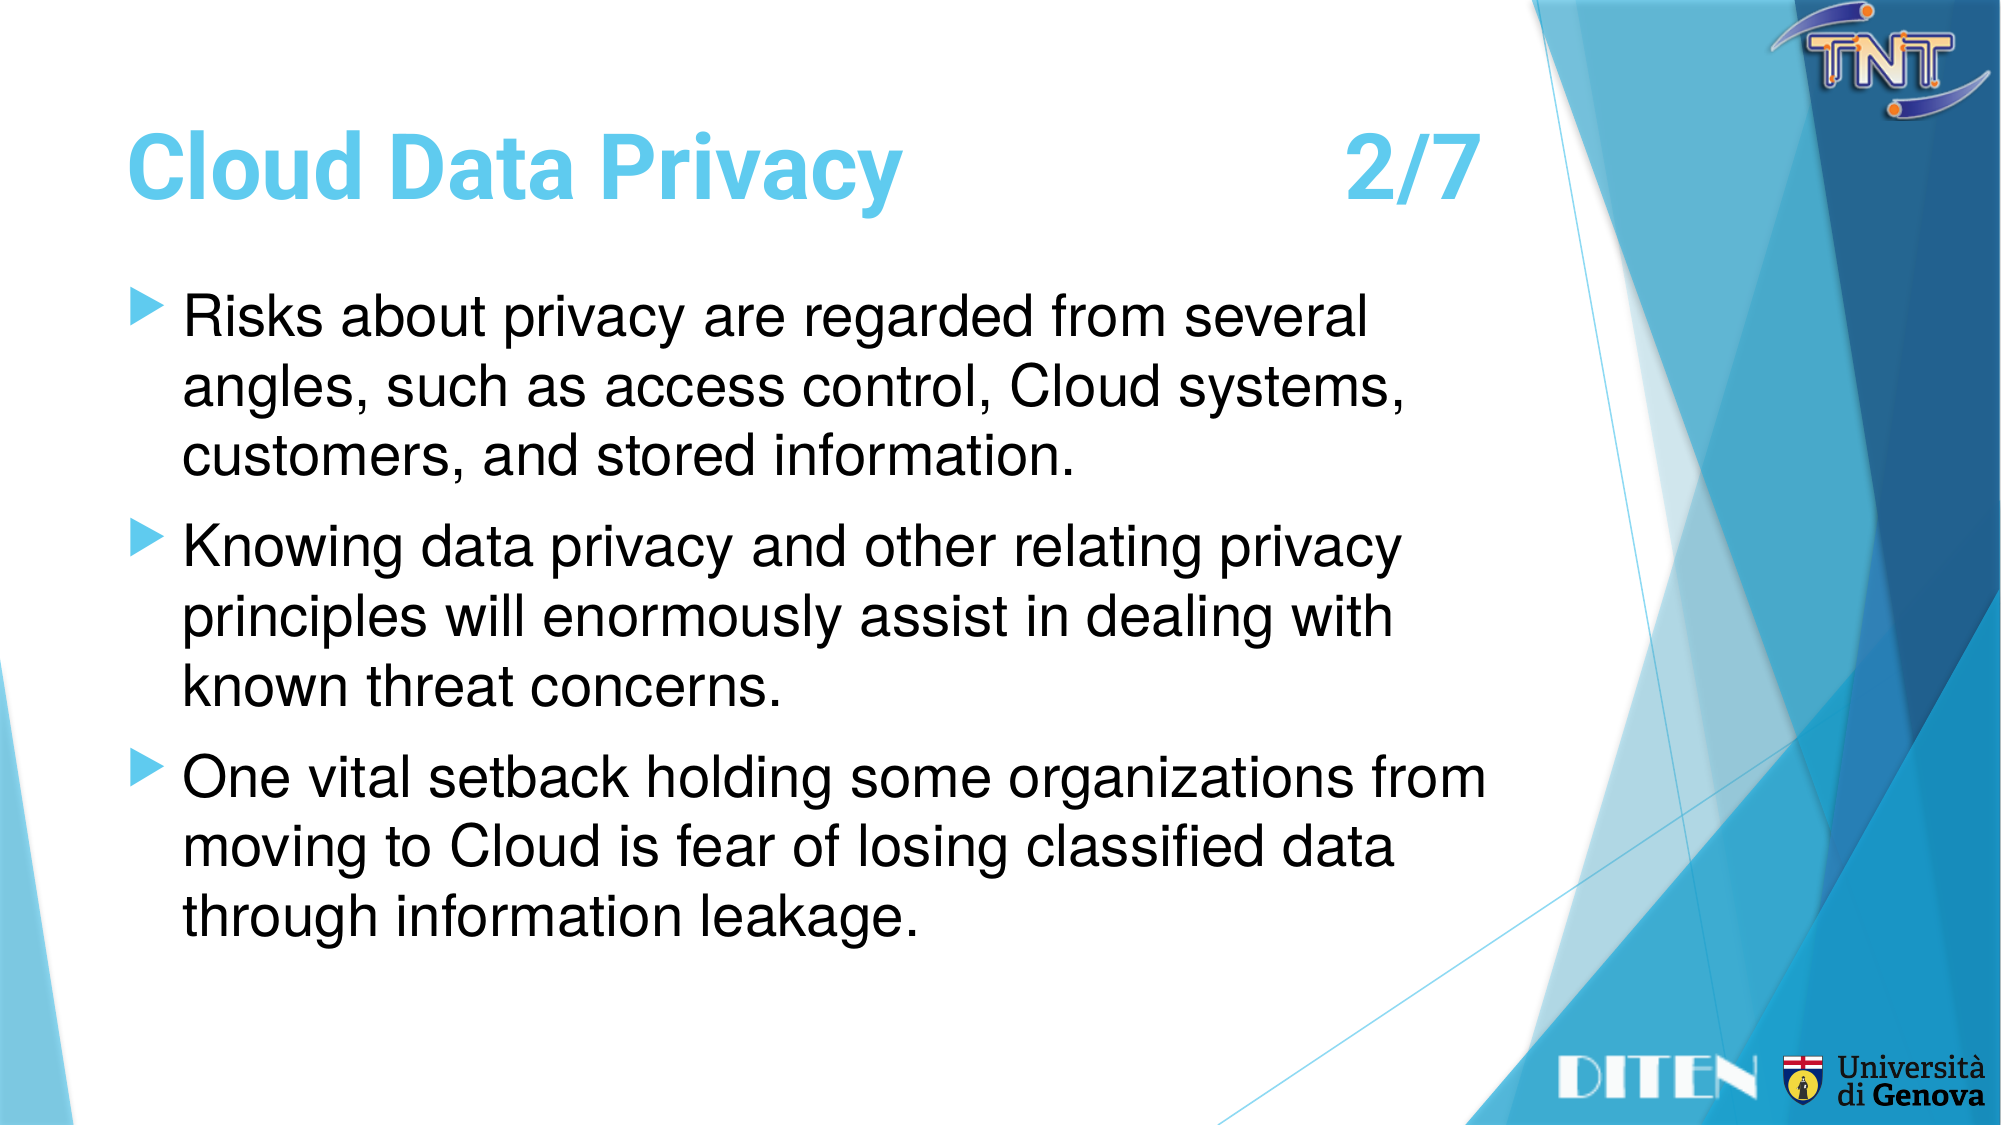

# Cloud Data Privacy	2/7
Risks about privacy are regarded from several angles, such as access control, Cloud systems, customers, and stored information.
Knowing data privacy and other relating privacy principles will enormously assist in dealing with known threat concerns.
One vital setback holding some organizations from moving to Cloud is fear of losing classified data through information leakage.